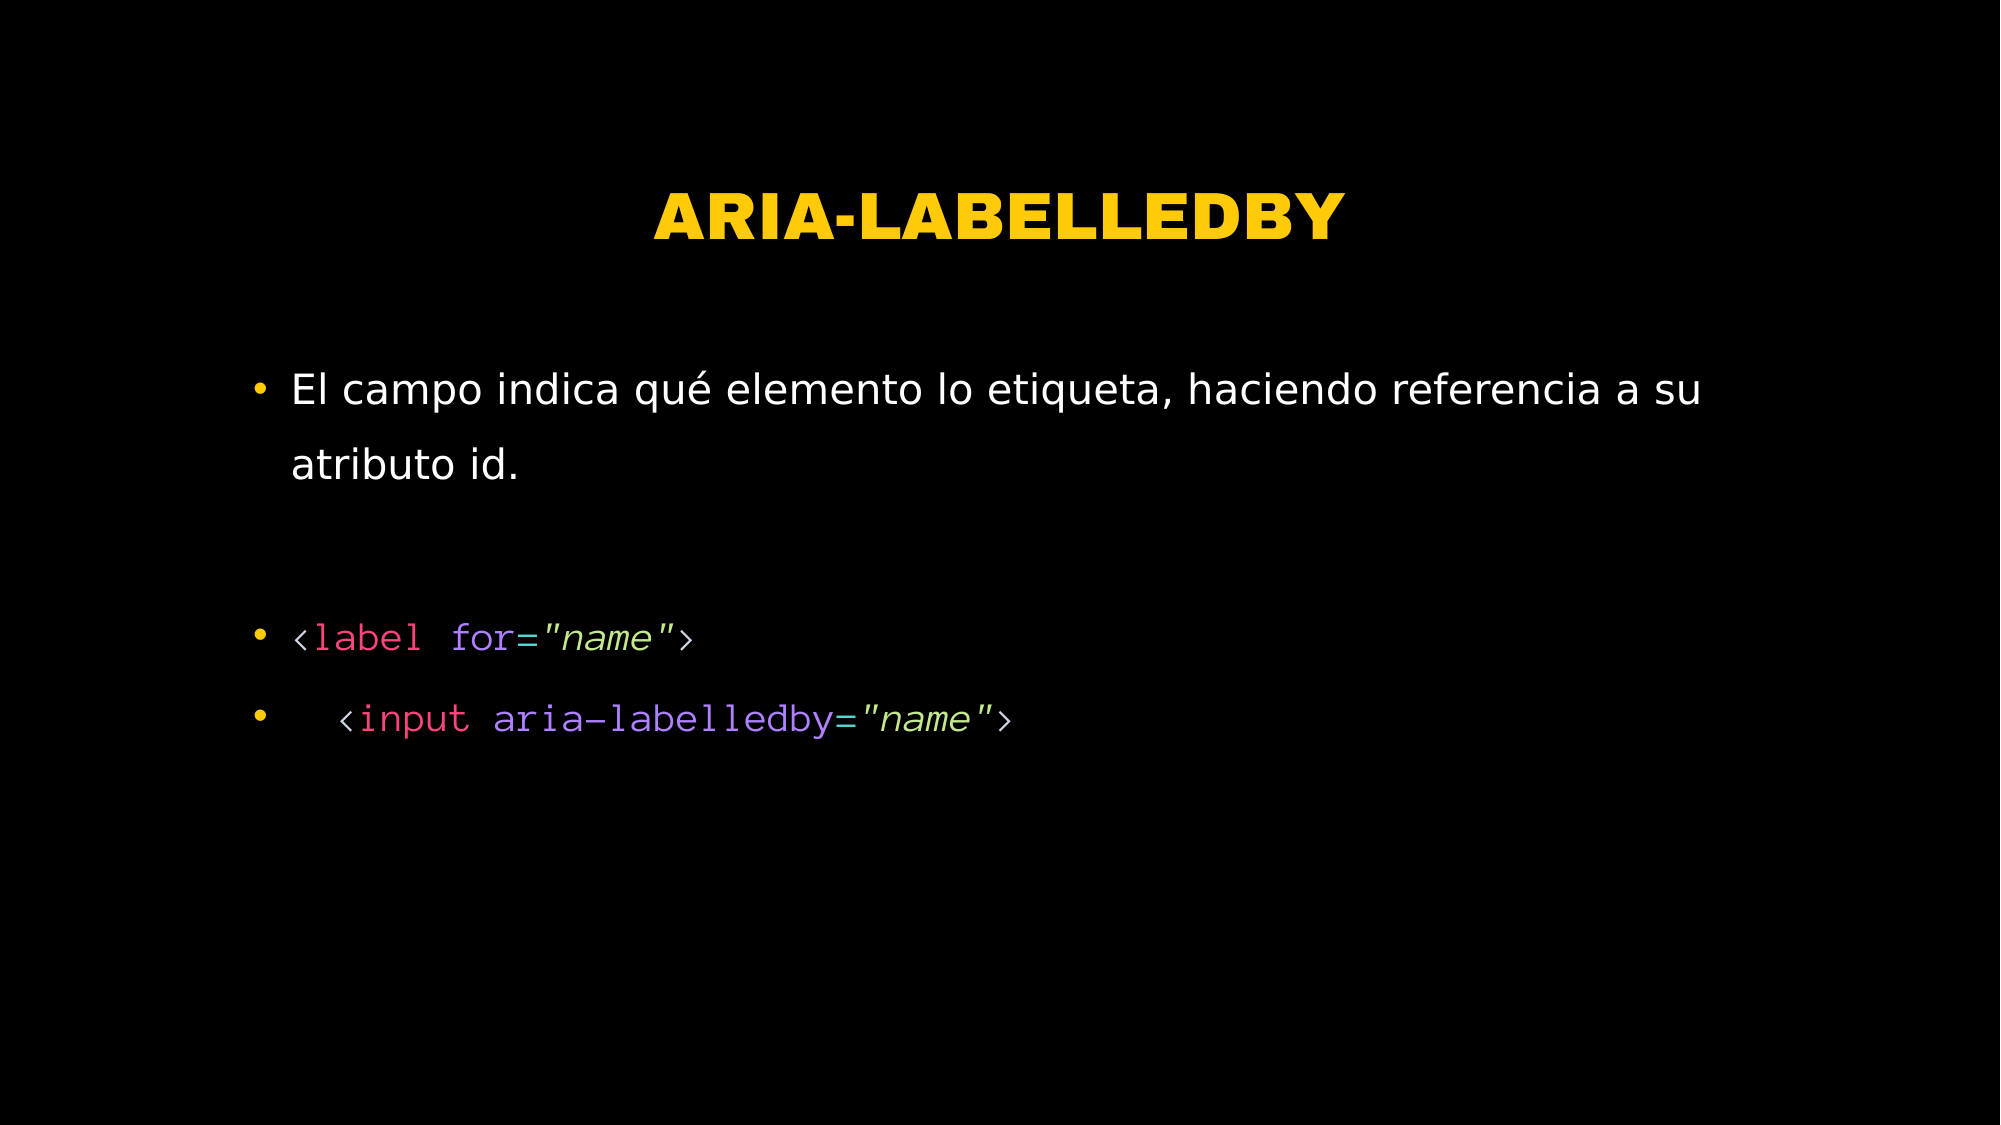

# Aria-labelledby
El campo indica qué elemento lo etiqueta, haciendo referencia a su atributo id.

<label for="name">
  <input aria-labelledby="name">